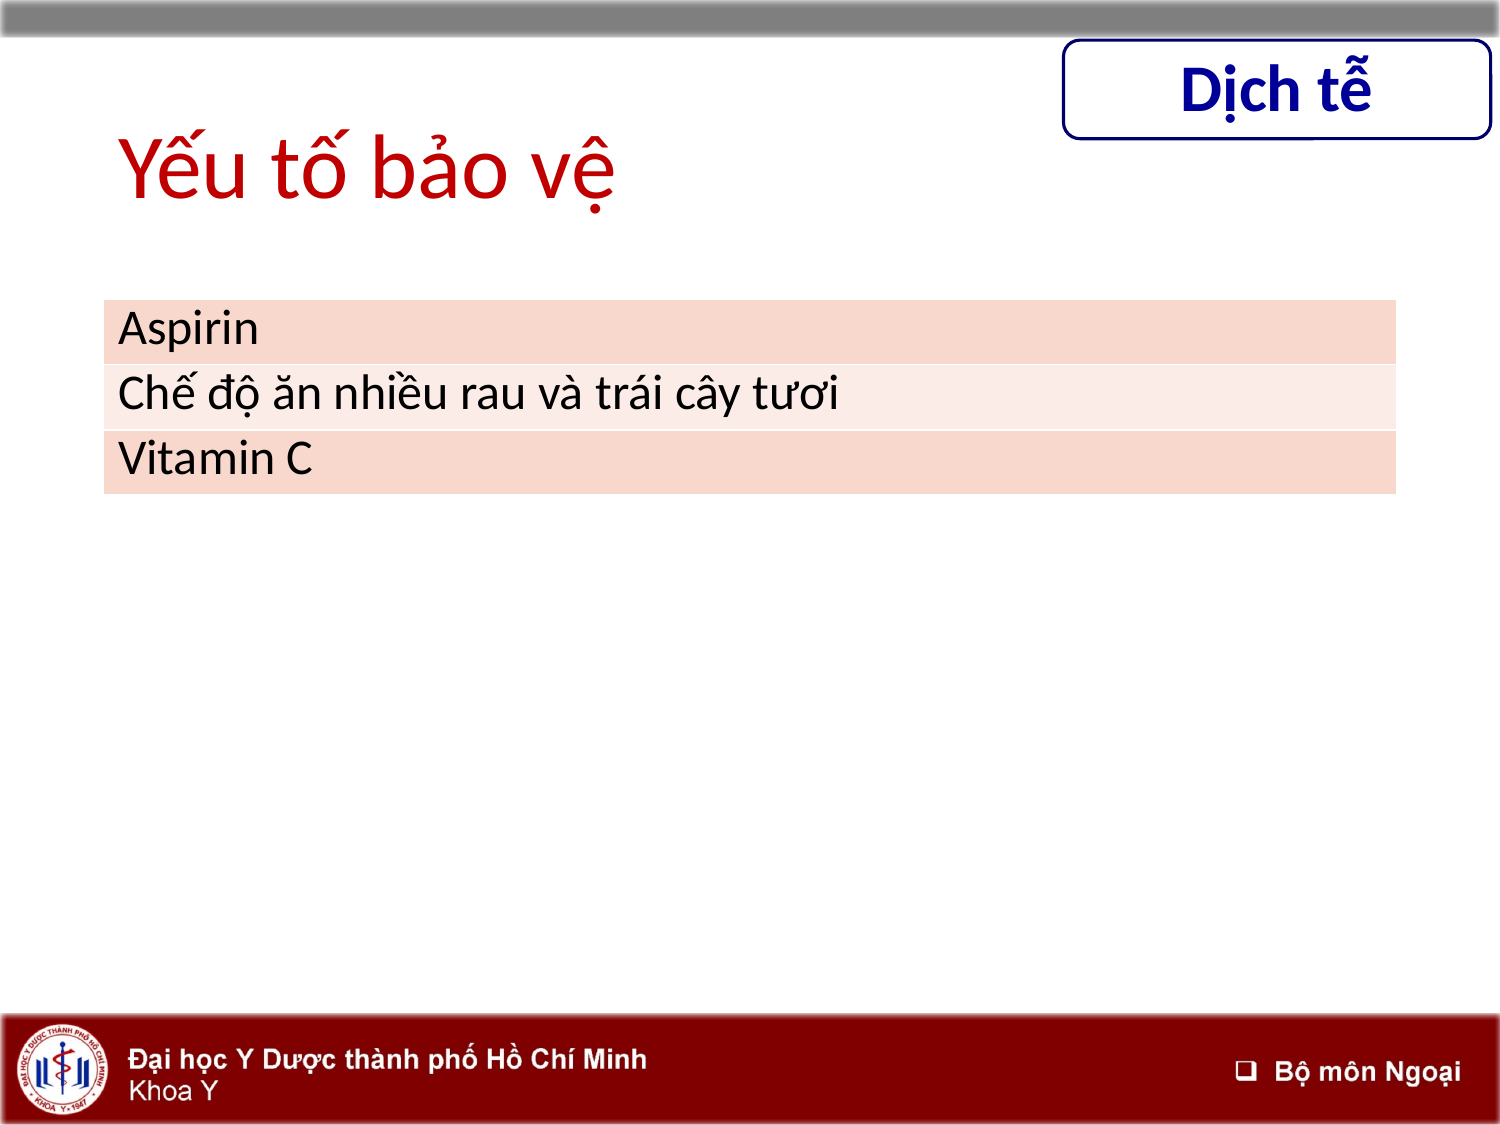

Dịch tễ
# Yếu tố bảo vệ
| Aspirin |
| --- |
| Chế độ ăn nhiều rau và trái cây tươi |
| Vitamin C |